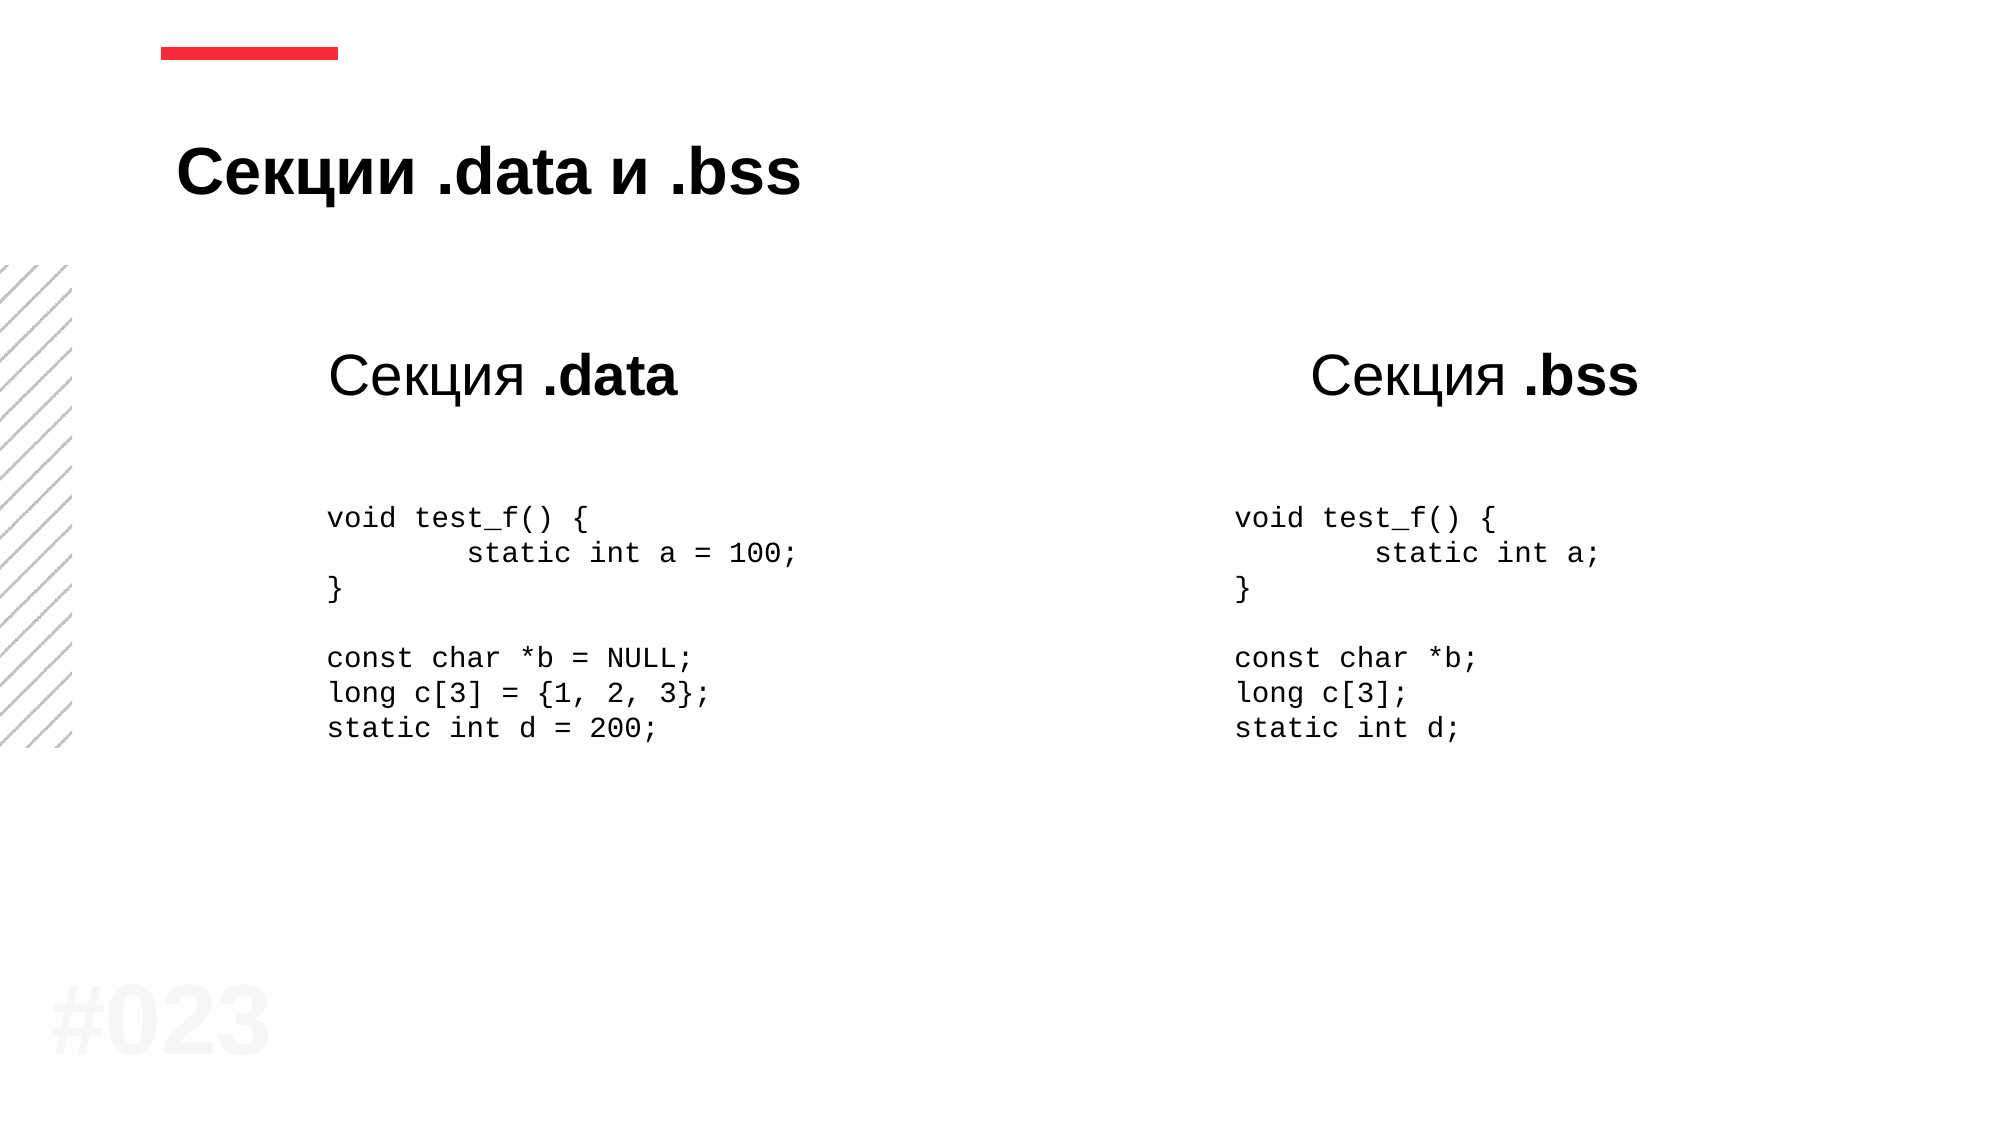

Секции .data и .bss
Секция .data
Секция .bss
void test_f() {
        static int a = 100;
}

const char *b = NULL;
long c[3] = {1, 2, 3};
static int d = 200;
void test_f() {
        static int a;
}

const char *b;
long c[3];
static int d;
#023